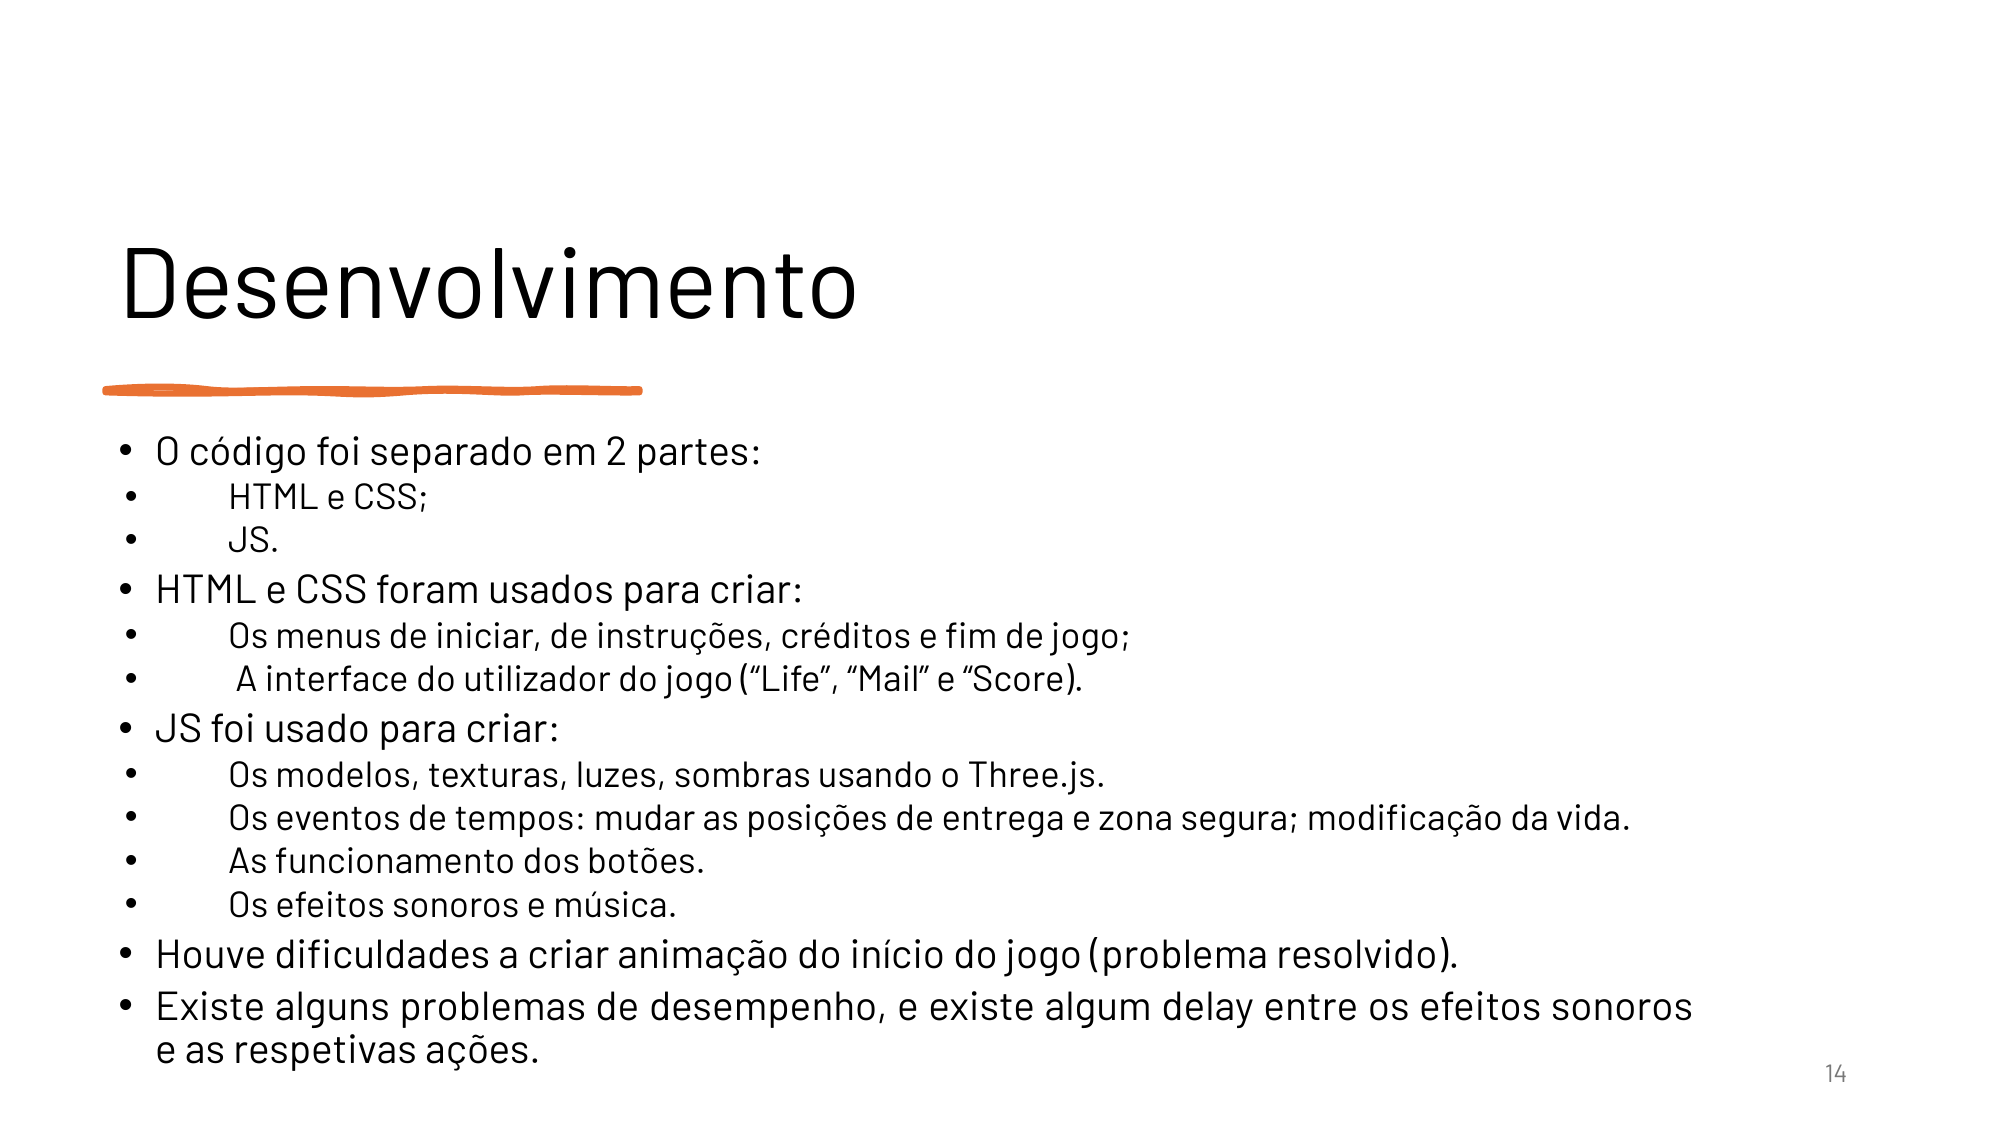

# Desenvolvimento

O código foi separado em 2 partes:
HTML e CSS;
JS.
HTML e CSS foram usados para criar:
Os menus de iniciar, de instruções, créditos e fim de jogo;
 A interface do utilizador do jogo (“Life”, “Mail” e “Score).
JS foi usado para criar:
Os modelos, texturas, luzes, sombras usando o Three.js.
Os eventos de tempos: mudar as posições de entrega e zona segura; modificação da vida.
As funcionamento dos botões.
Os efeitos sonoros e música.
Houve dificuldades a criar animação do início do jogo (problema resolvido).
Existe alguns problemas de desempenho, e existe algum delay entre os efeitos sonoros e as respetivas ações.

14